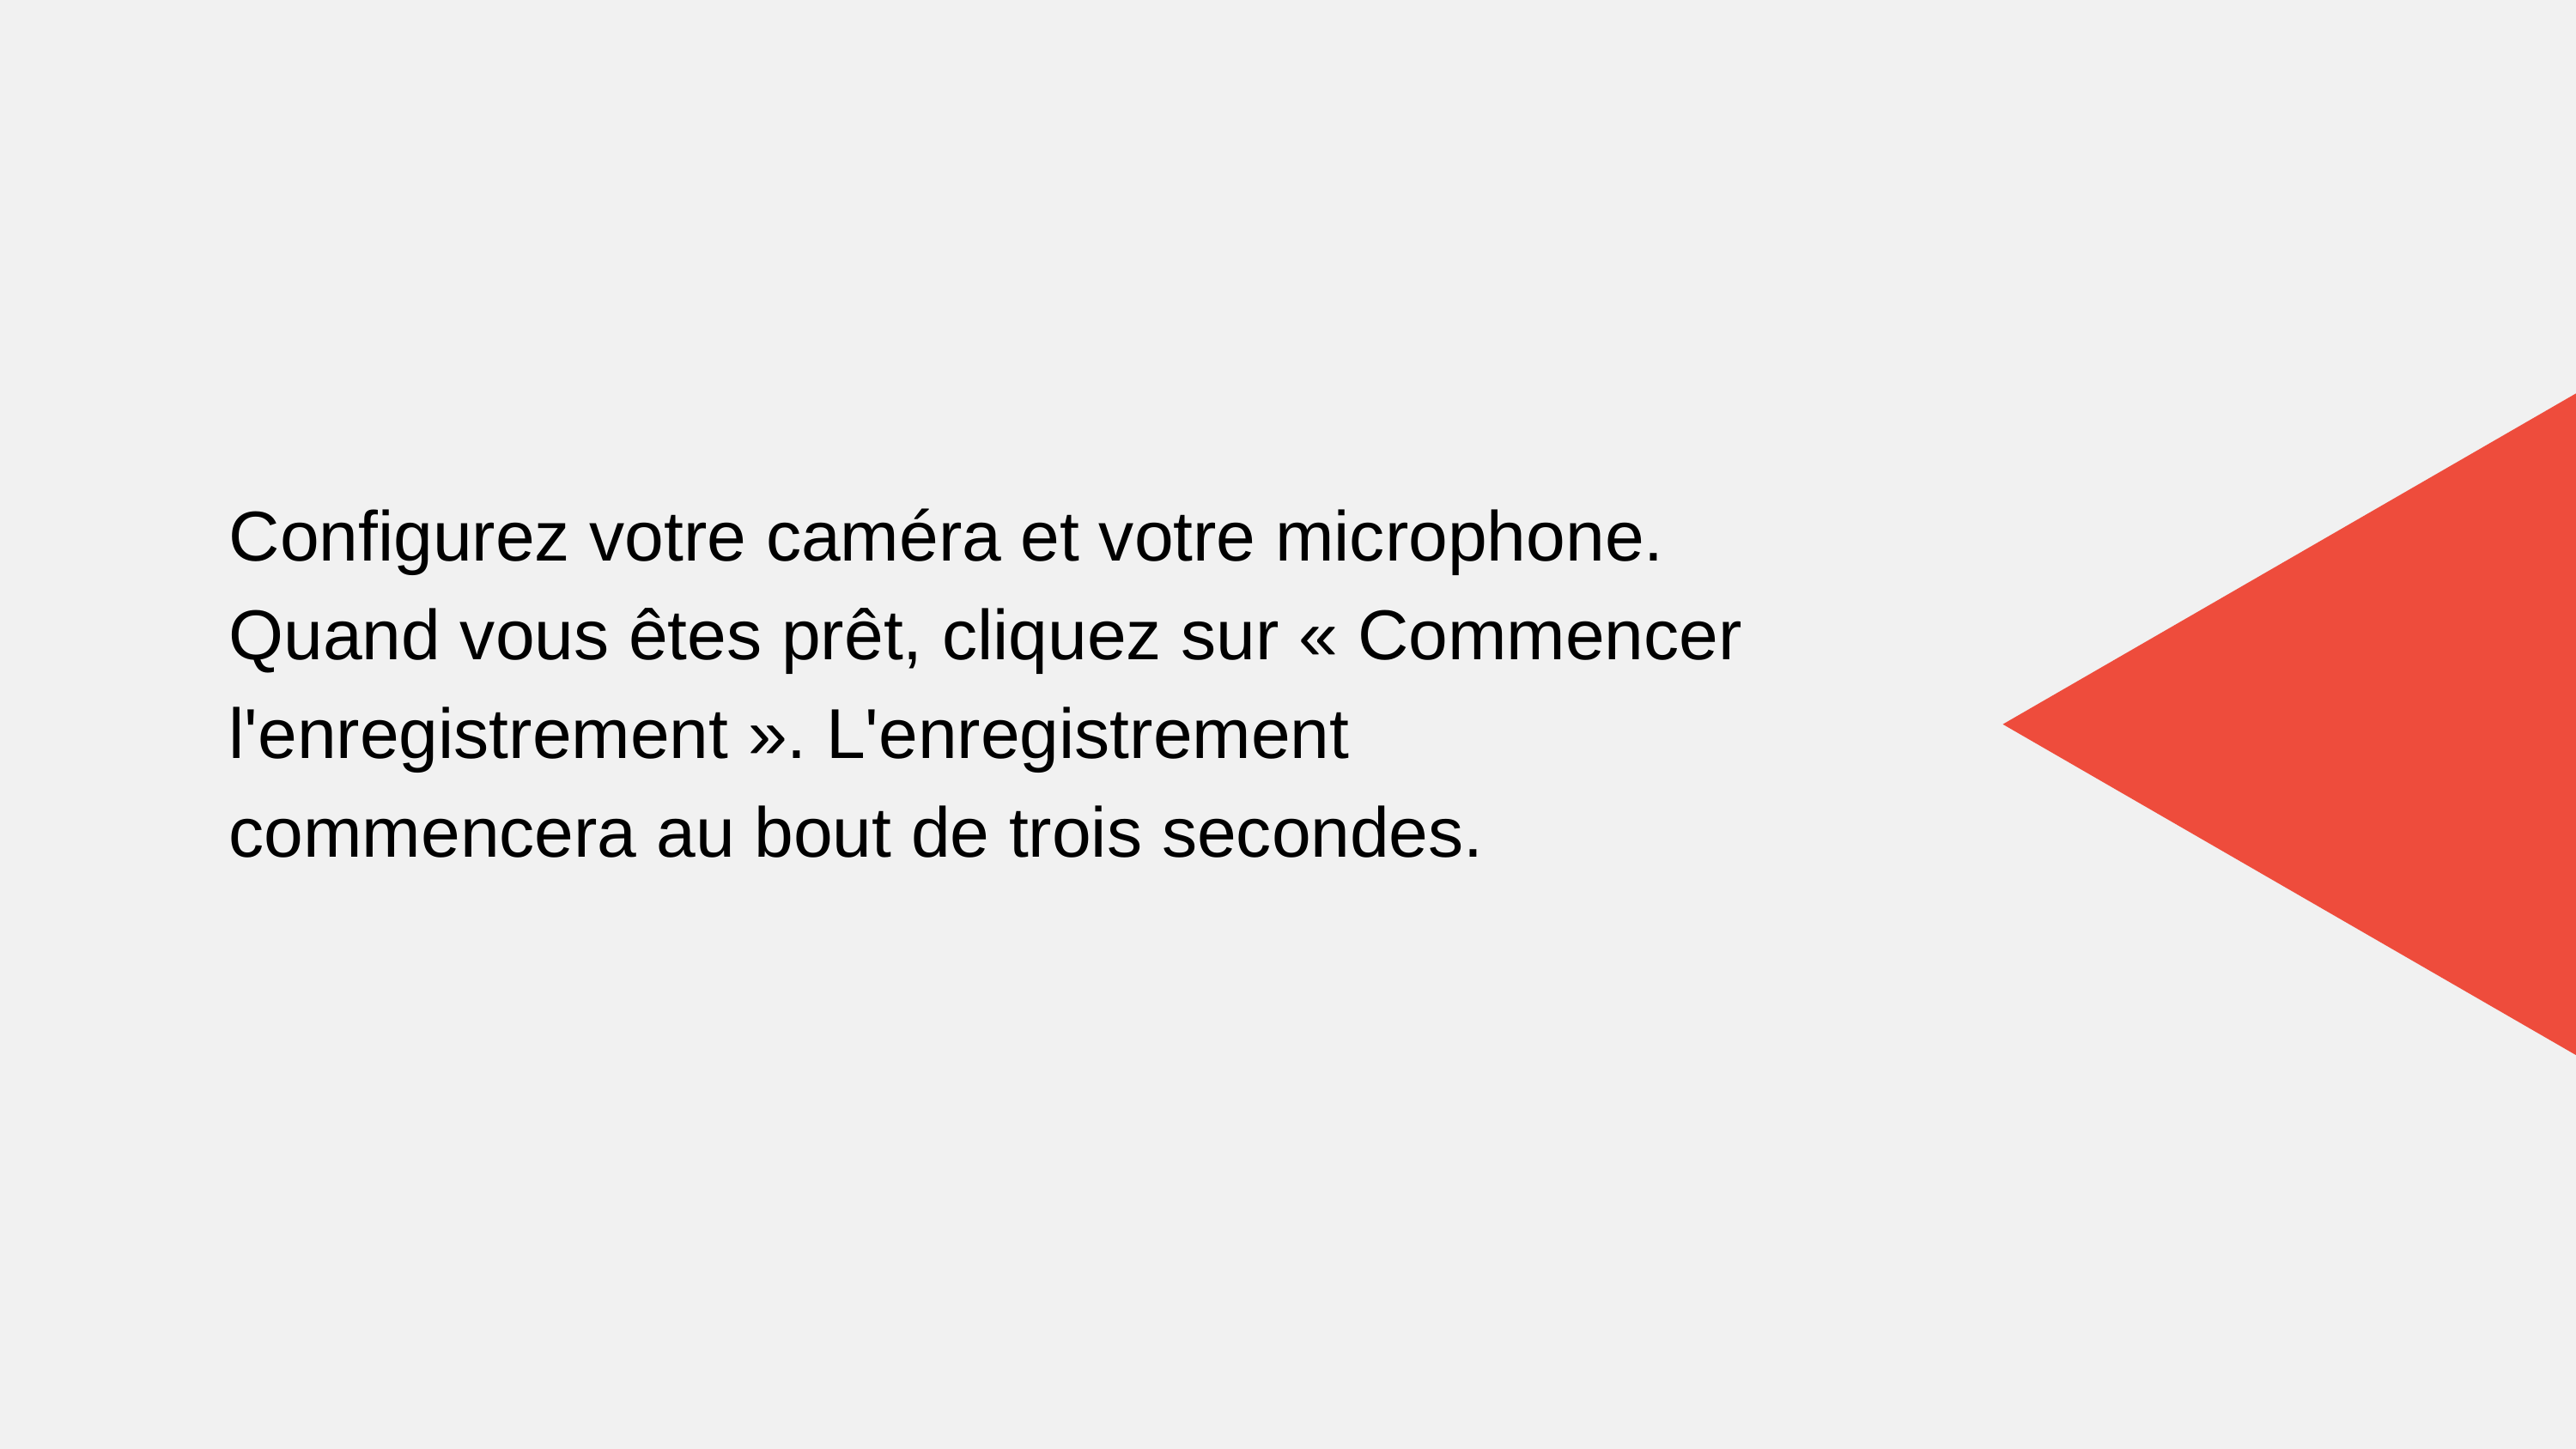

Configurez votre caméra et votre microphone. Quand vous êtes prêt, cliquez sur « Commencer l'enregistrement ». L'enregistrement commencera au bout de trois secondes.